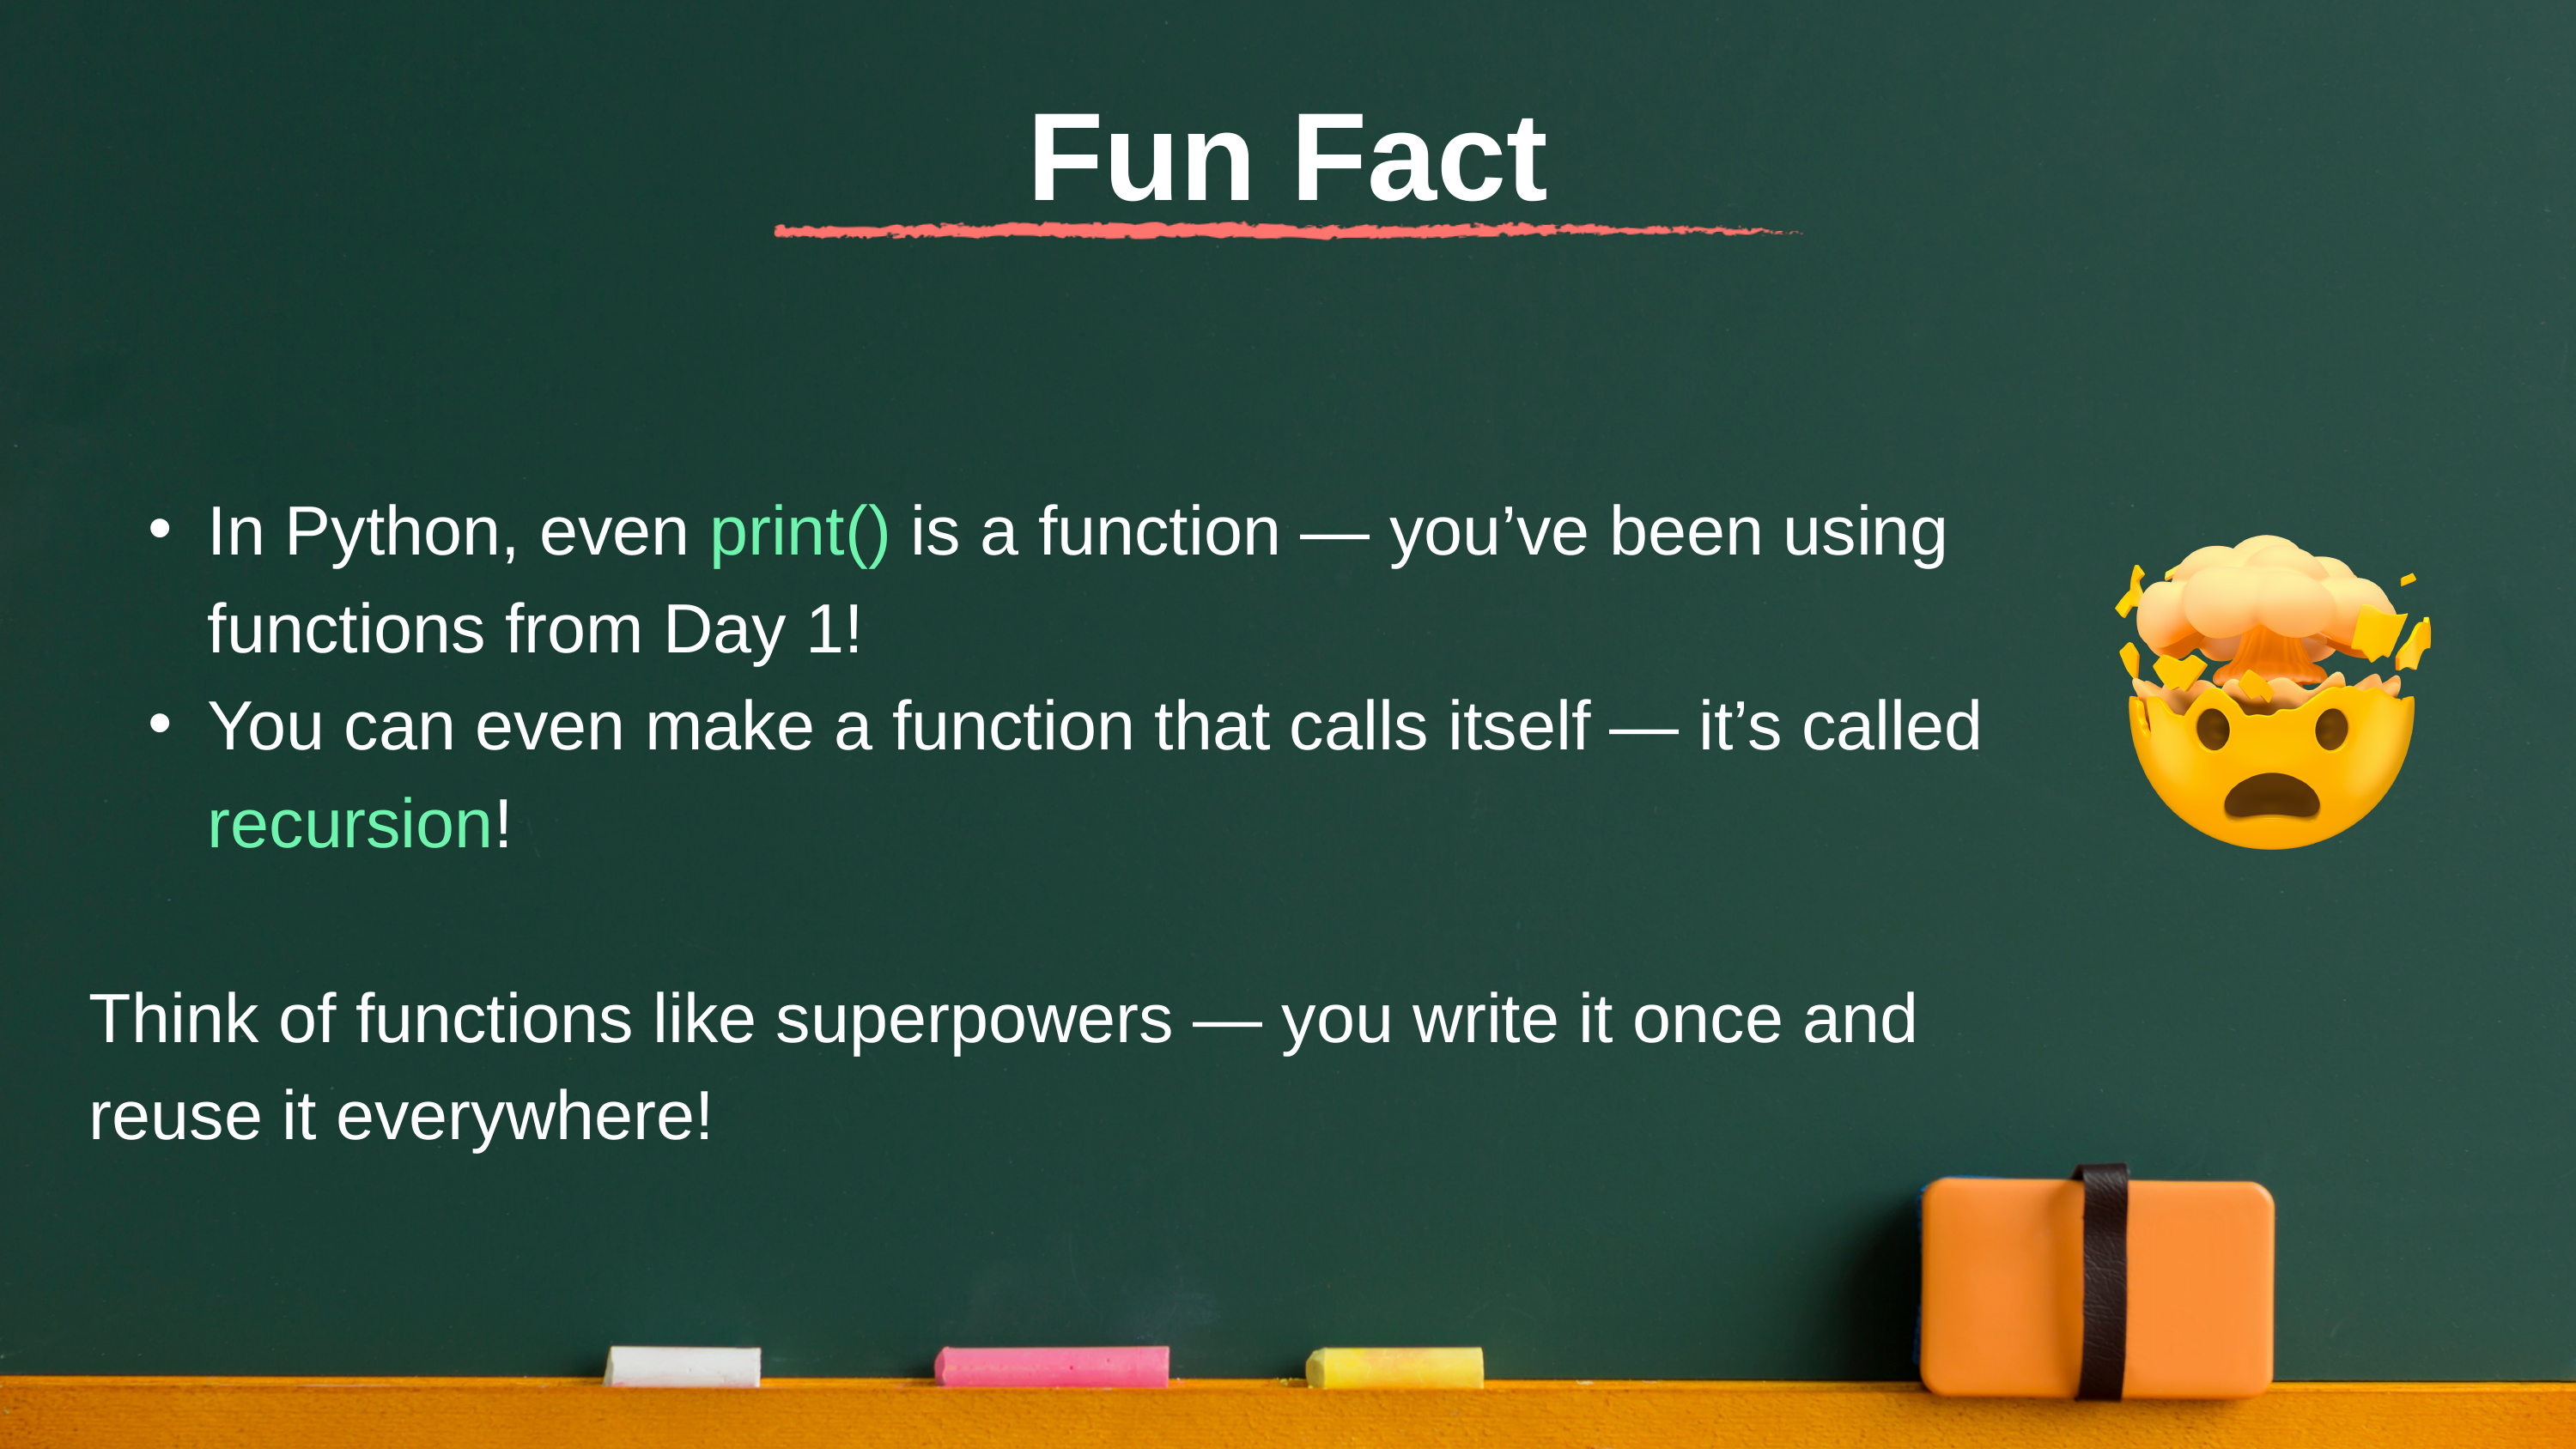

Fun Fact

In Python, even print() is a function — you’ve been using functions from Day 1!
You can even make a function that calls itself — it’s called recursion!

Think of functions like superpowers — you write it once and reuse it everywhere!